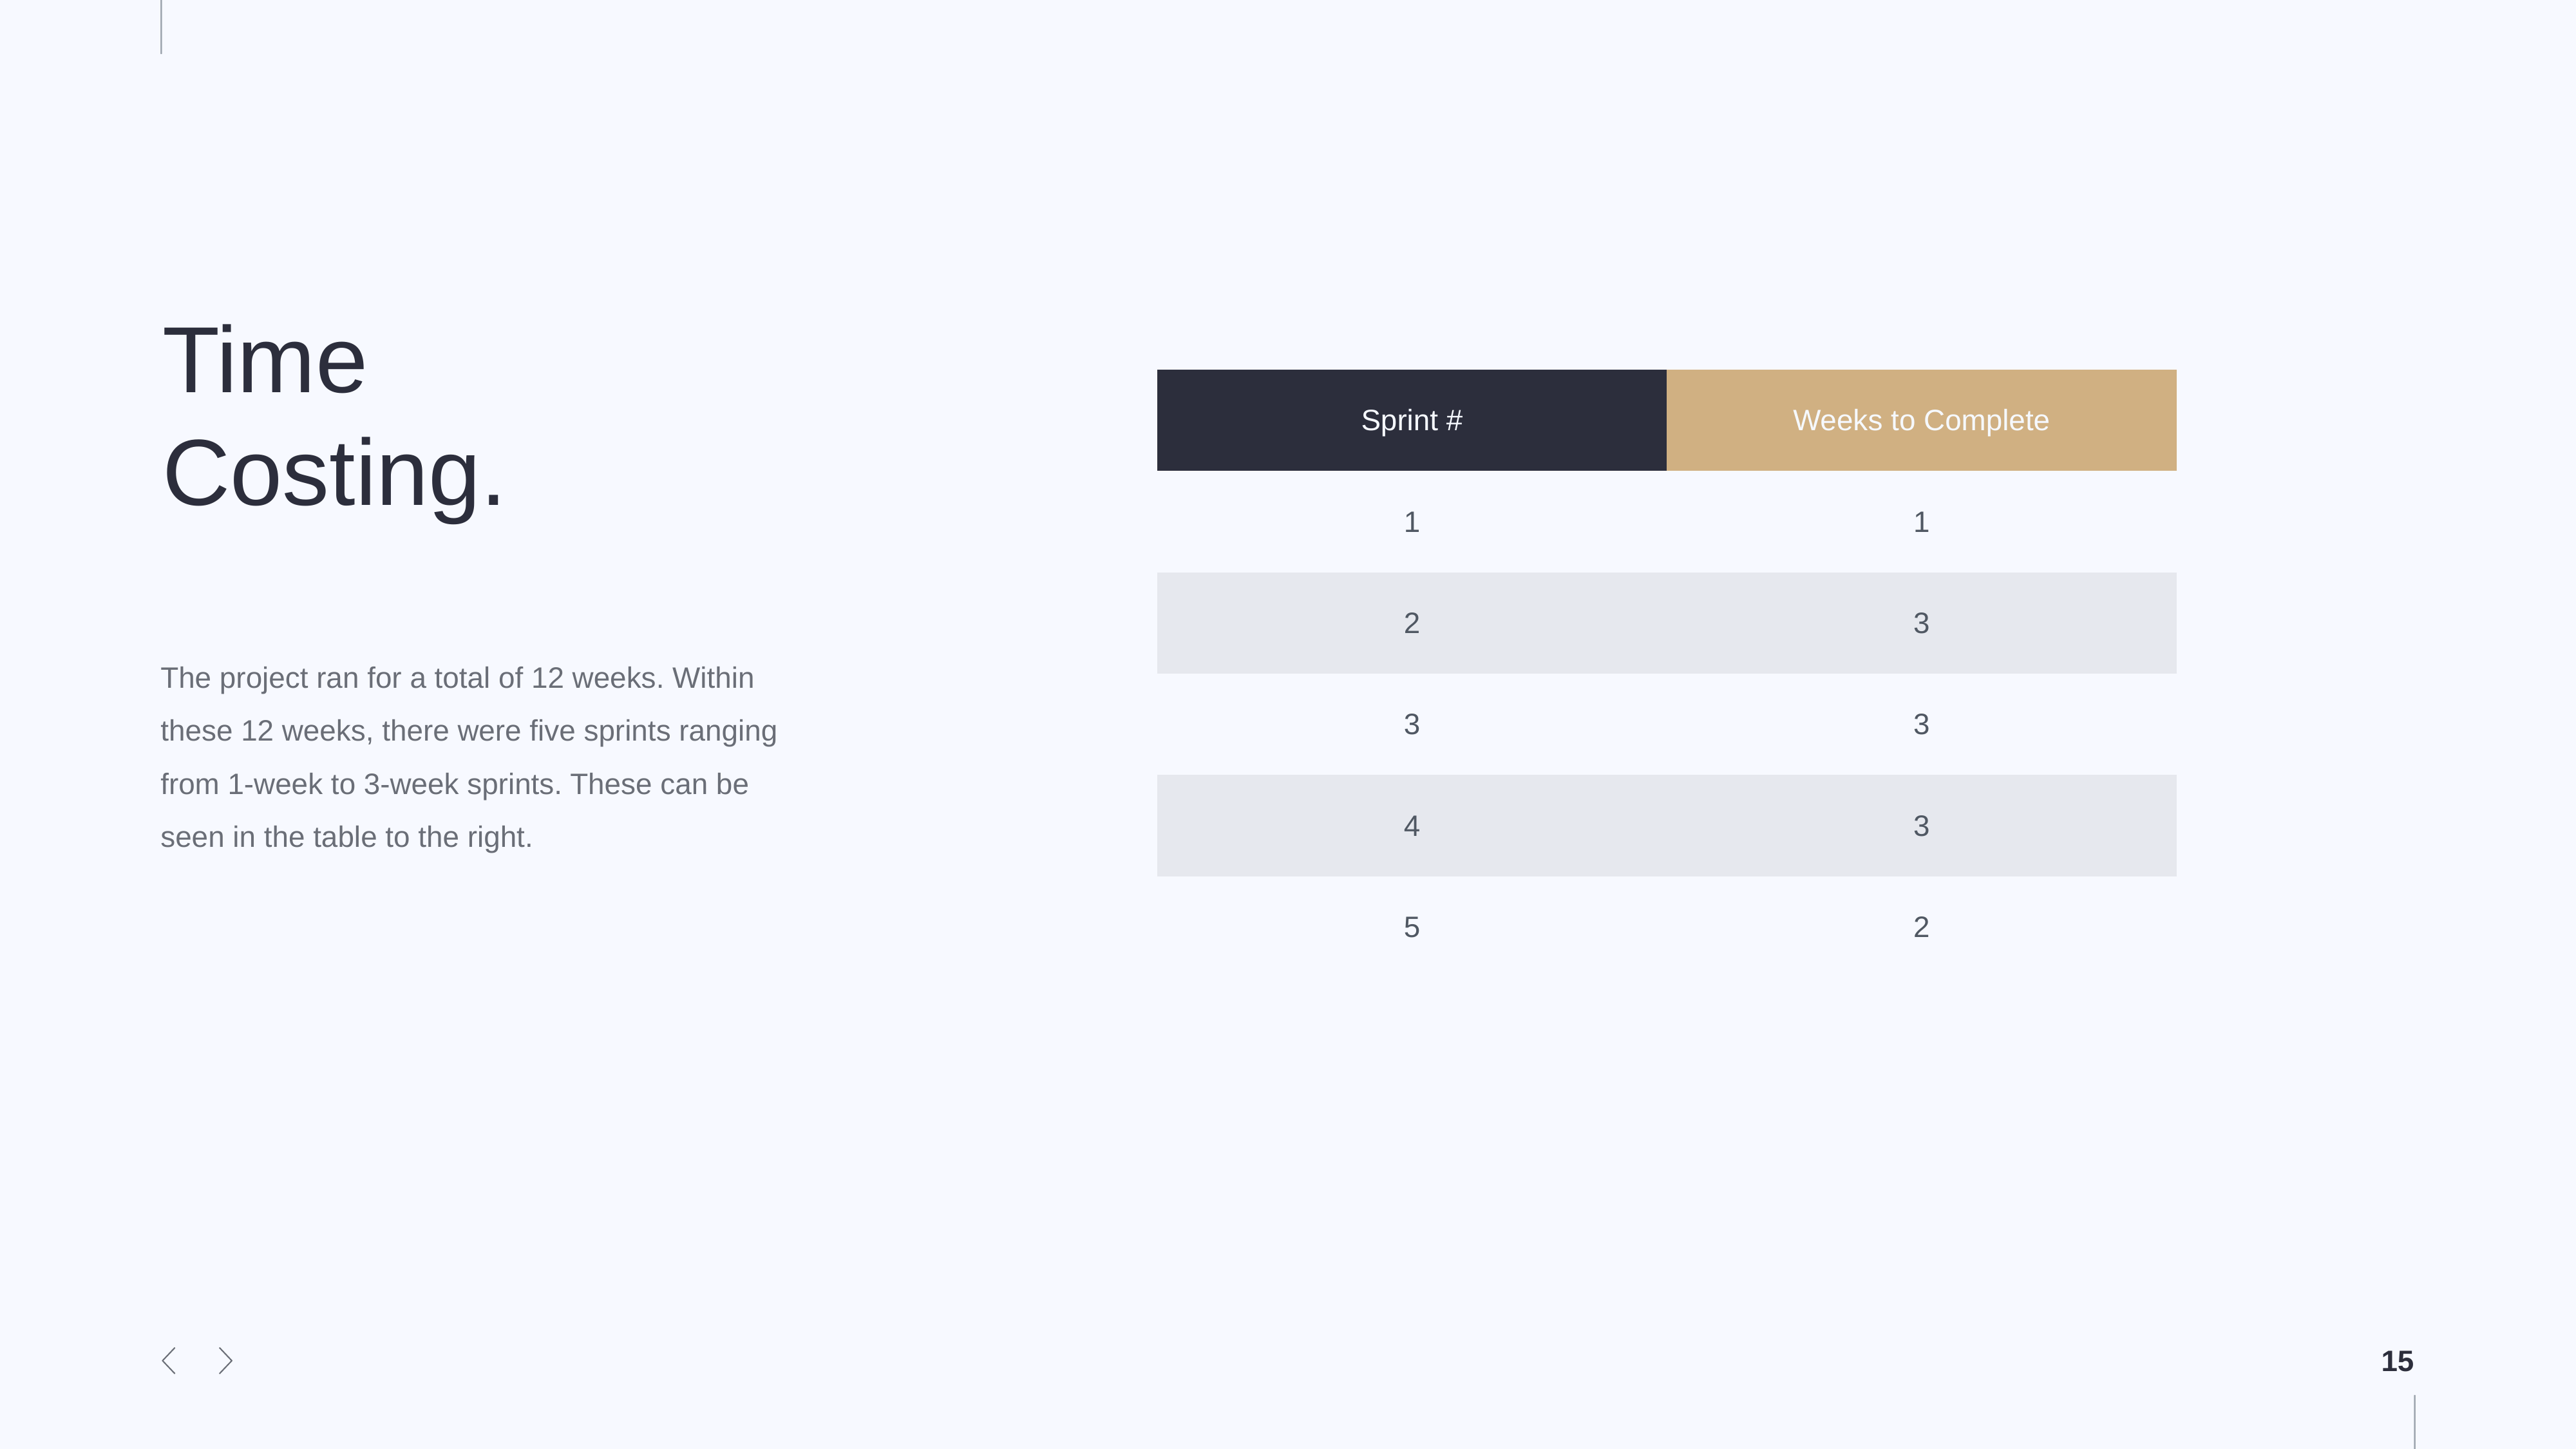

Time
Costing.
| Sprint # | Weeks to Complete |
| --- | --- |
| 1 | 1 |
| 2 | 3 |
| 3 | 3 |
| 4 | 3 |
| 5 | 2 |
The project ran for a total of 12 weeks. Within these 12 weeks, there were five sprints ranging from 1-week to 3-week sprints. These can be seen in the table to the right.
15